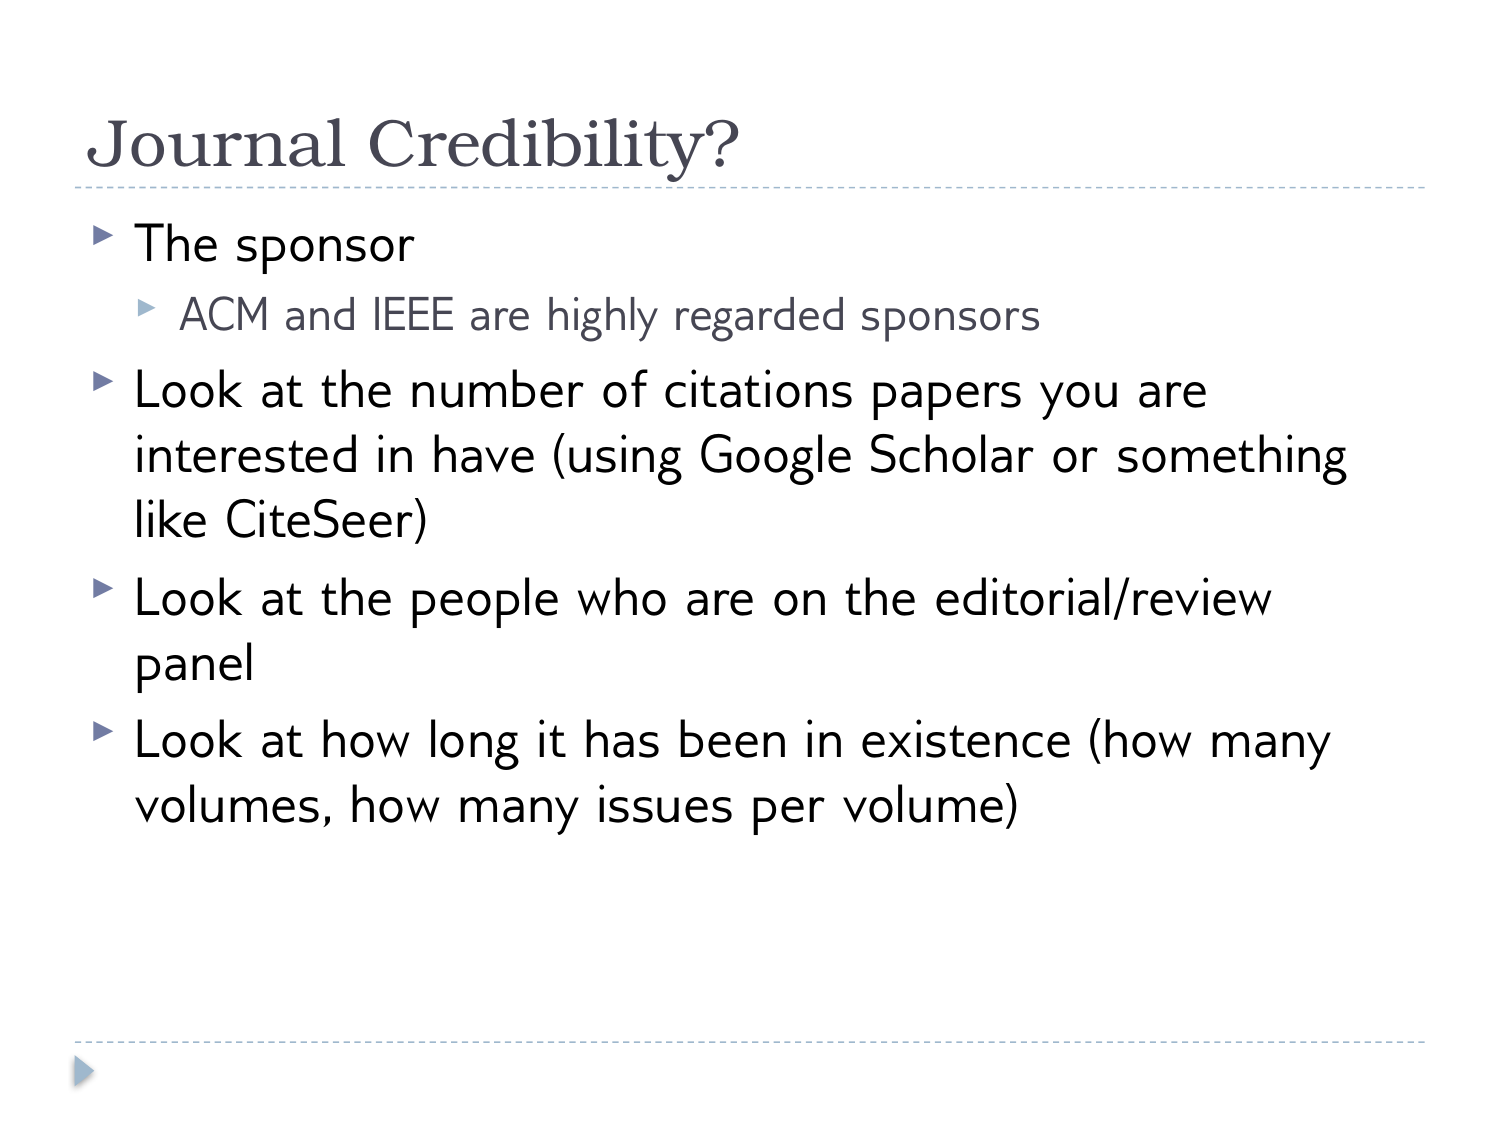

# Journal Credibility?
The sponsor
ACM and IEEE are highly regarded sponsors
Look at the number of citations papers you are interested in have (using Google Scholar or something like CiteSeer)
Look at the people who are on the editorial/review panel
Look at how long it has been in existence (how many volumes, how many issues per volume)